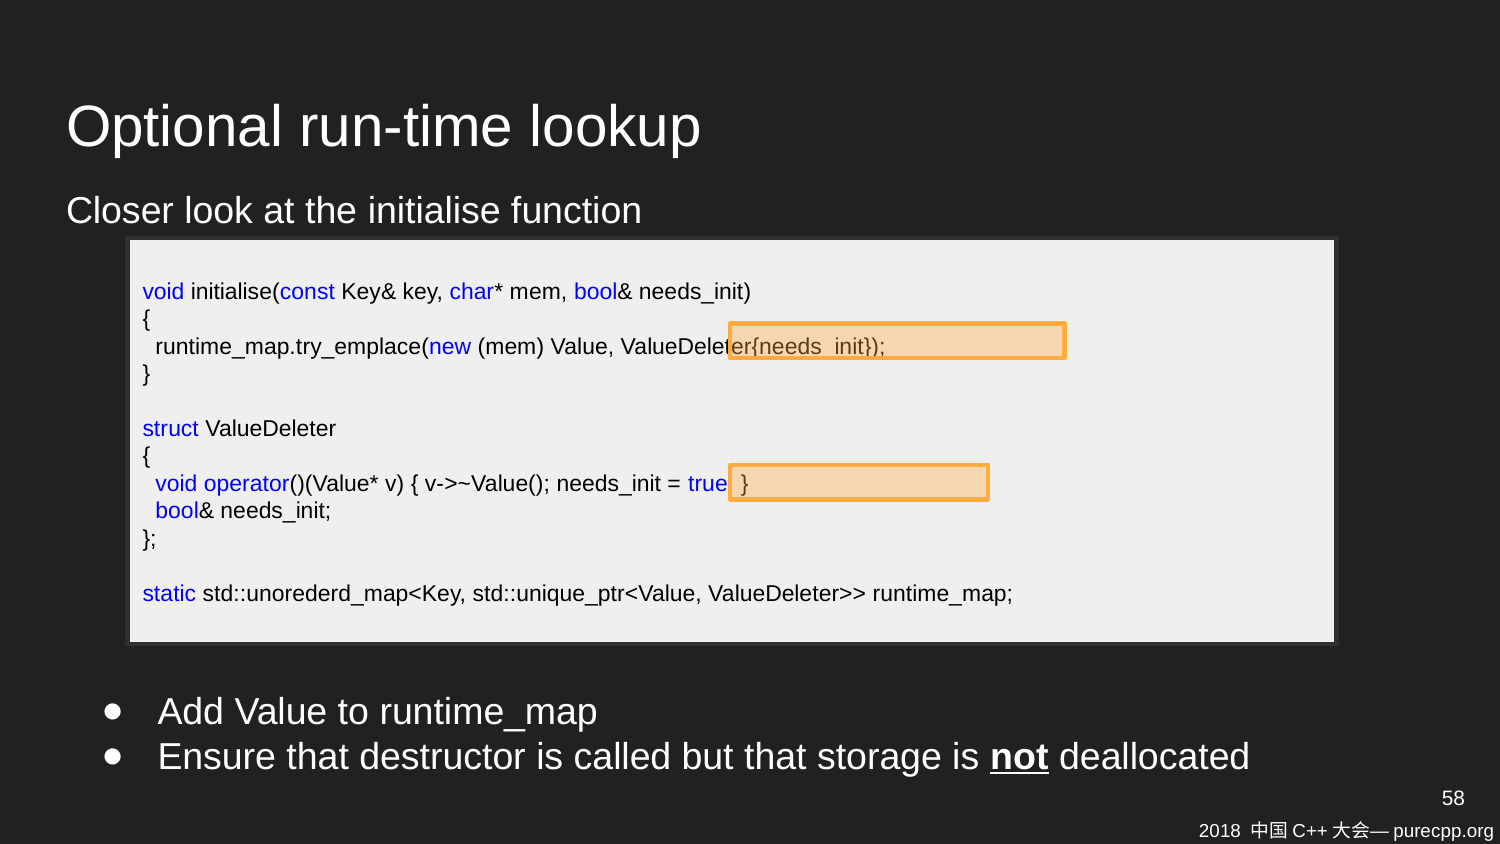

# Optional run-time lookup
Closer look at the initialise function

void initialise(const Key& key, char* mem, bool& needs_init)
{
  runtime_map.try_emplace(new (mem) Value, ValueDeleter{needs_init});
}

struct ValueDeleter
{
  void operator()(Value* v) { v->~Value(); needs_init = true; }
  bool& needs_init;
};

static std::unorederd_map<Key, std::unique_ptr<Value, ValueDeleter>> runtime_map;

Add Value to runtime_map
Ensure that destructor is called but that storage is not deallocated
58